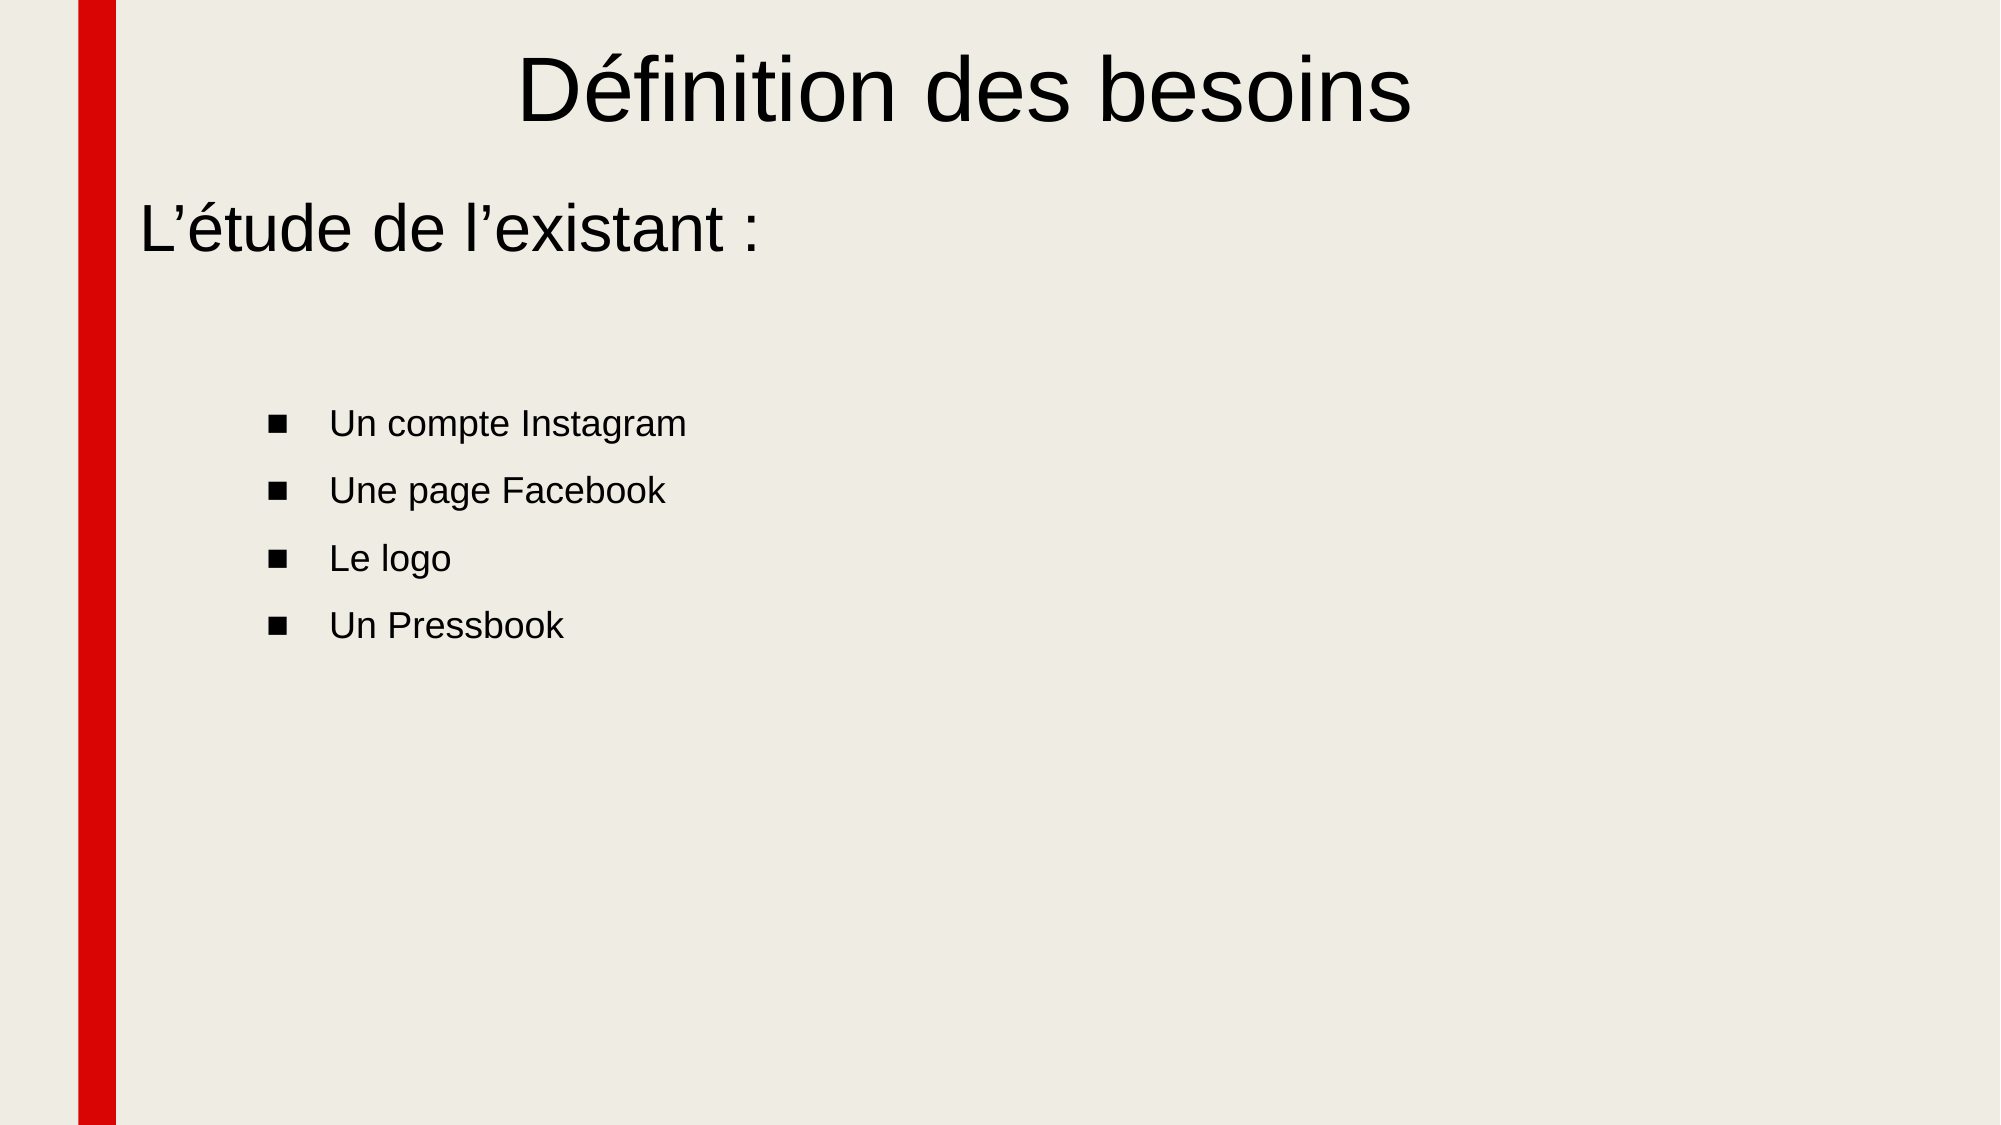

# Définition des besoins
L’étude de l’existant :
Un compte Instagram
Une page Facebook
Le logo
Un Pressbook